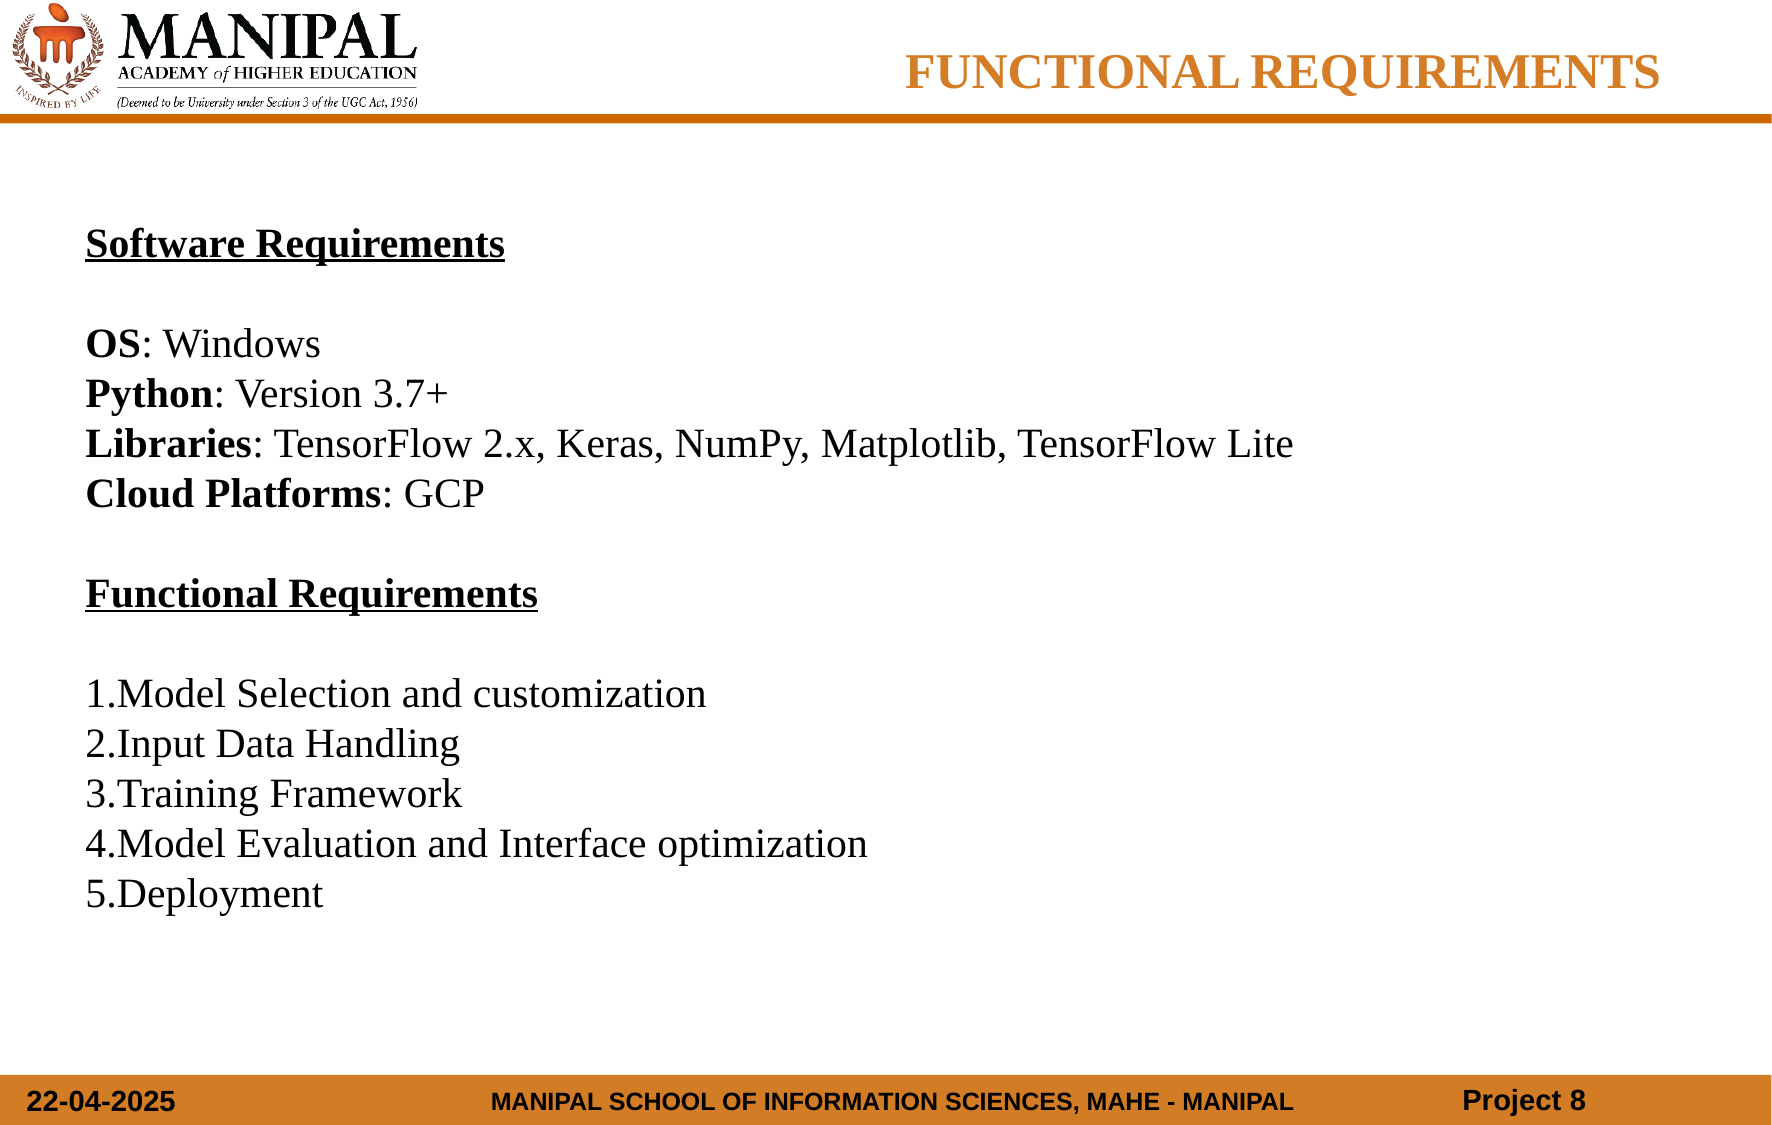

FUNCTIONAL REQUIREMENTS
Software Requirements

OS: Windows
Python: Version 3.7+
Libraries: TensorFlow 2.x, Keras, NumPy, Matplotlib, TensorFlow Lite
Cloud Platforms: GCP

Functional Requirements

1.Model Selection and customization
2.Input Data Handling
3.Training Framework
4.Model Evaluation and Interface optimization
5.Deployment